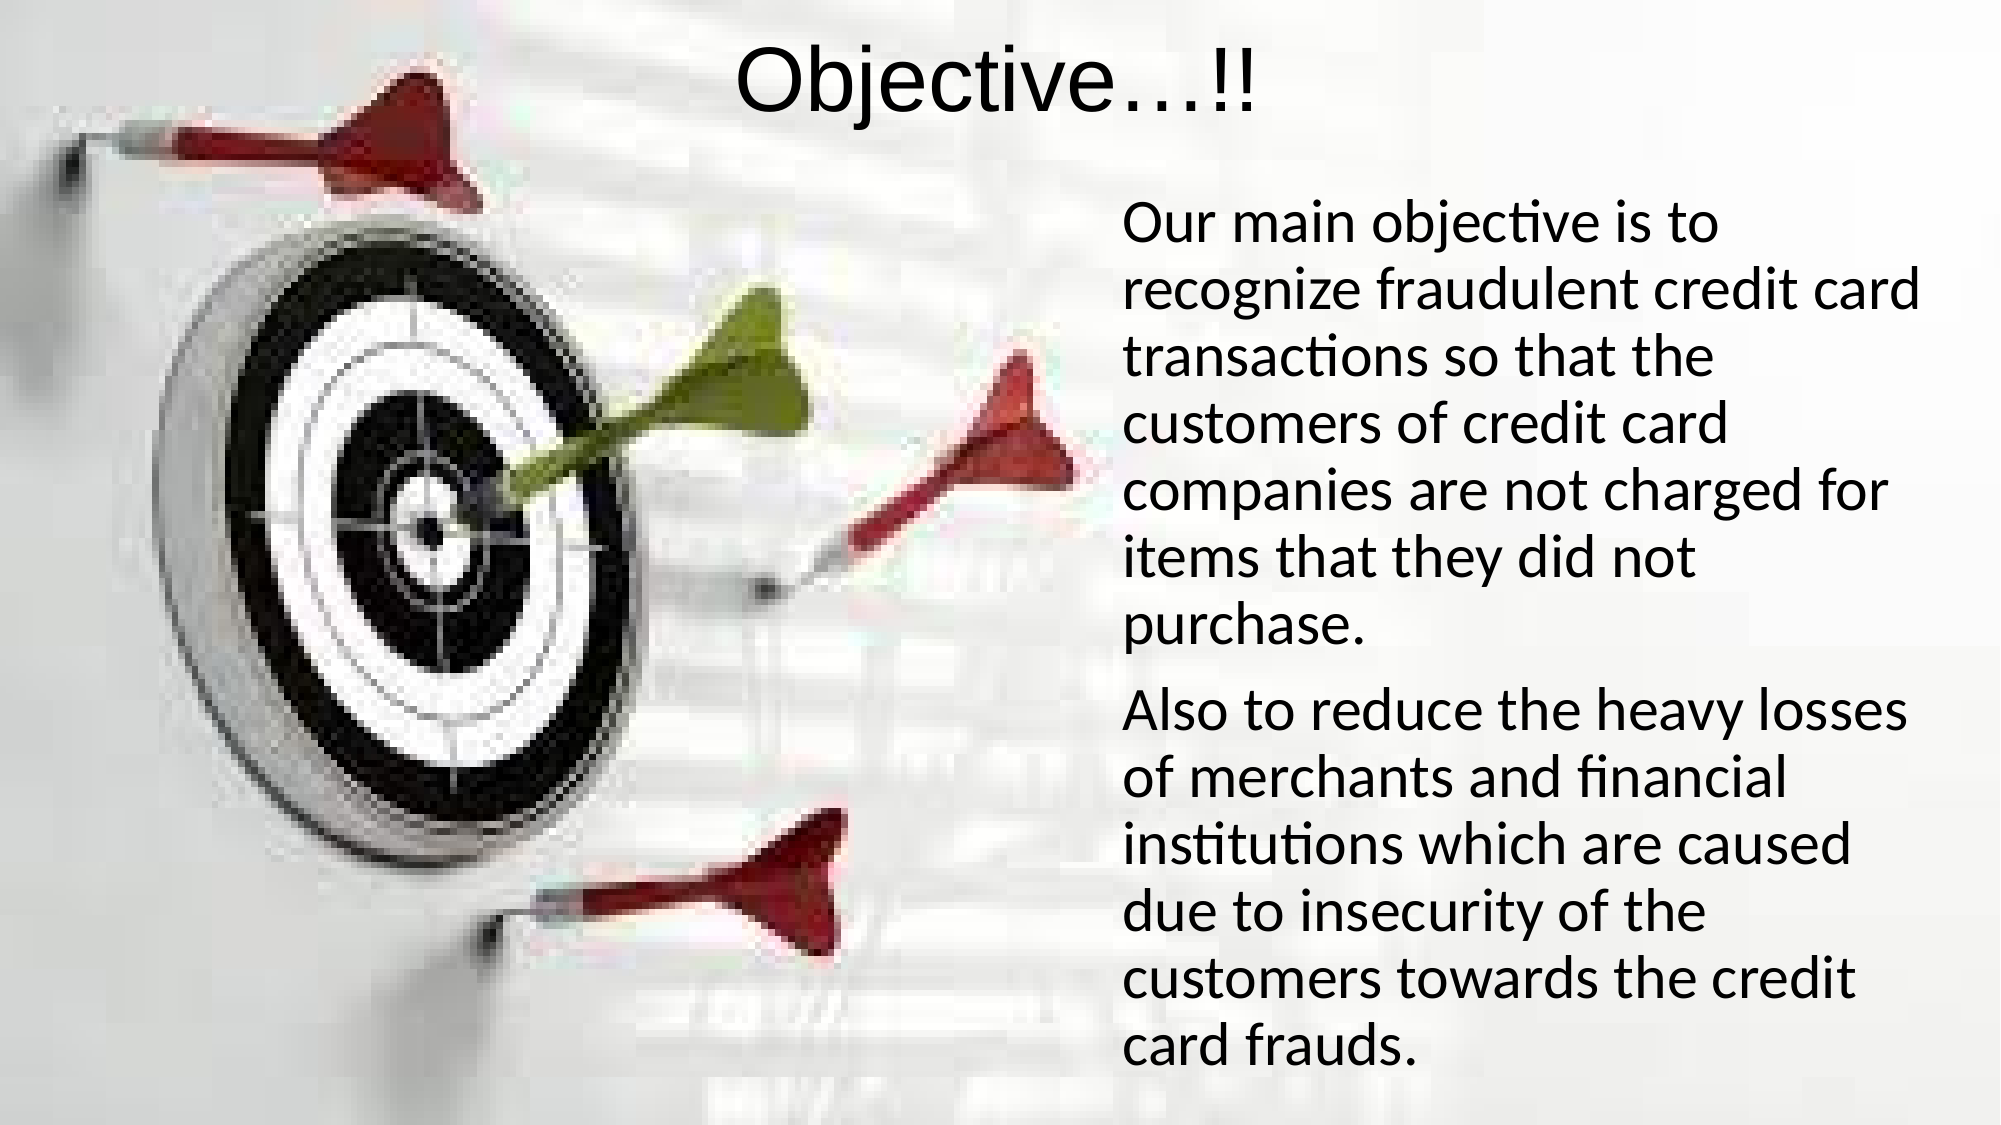

# Objective…!!
Our main objective is to recognize fraudulent credit card transactions so that the customers of credit card companies are not charged for items that they did not purchase.
Also to reduce the heavy losses of merchants and financial institutions which are caused due to insecurity of the customers towards the credit card frauds.